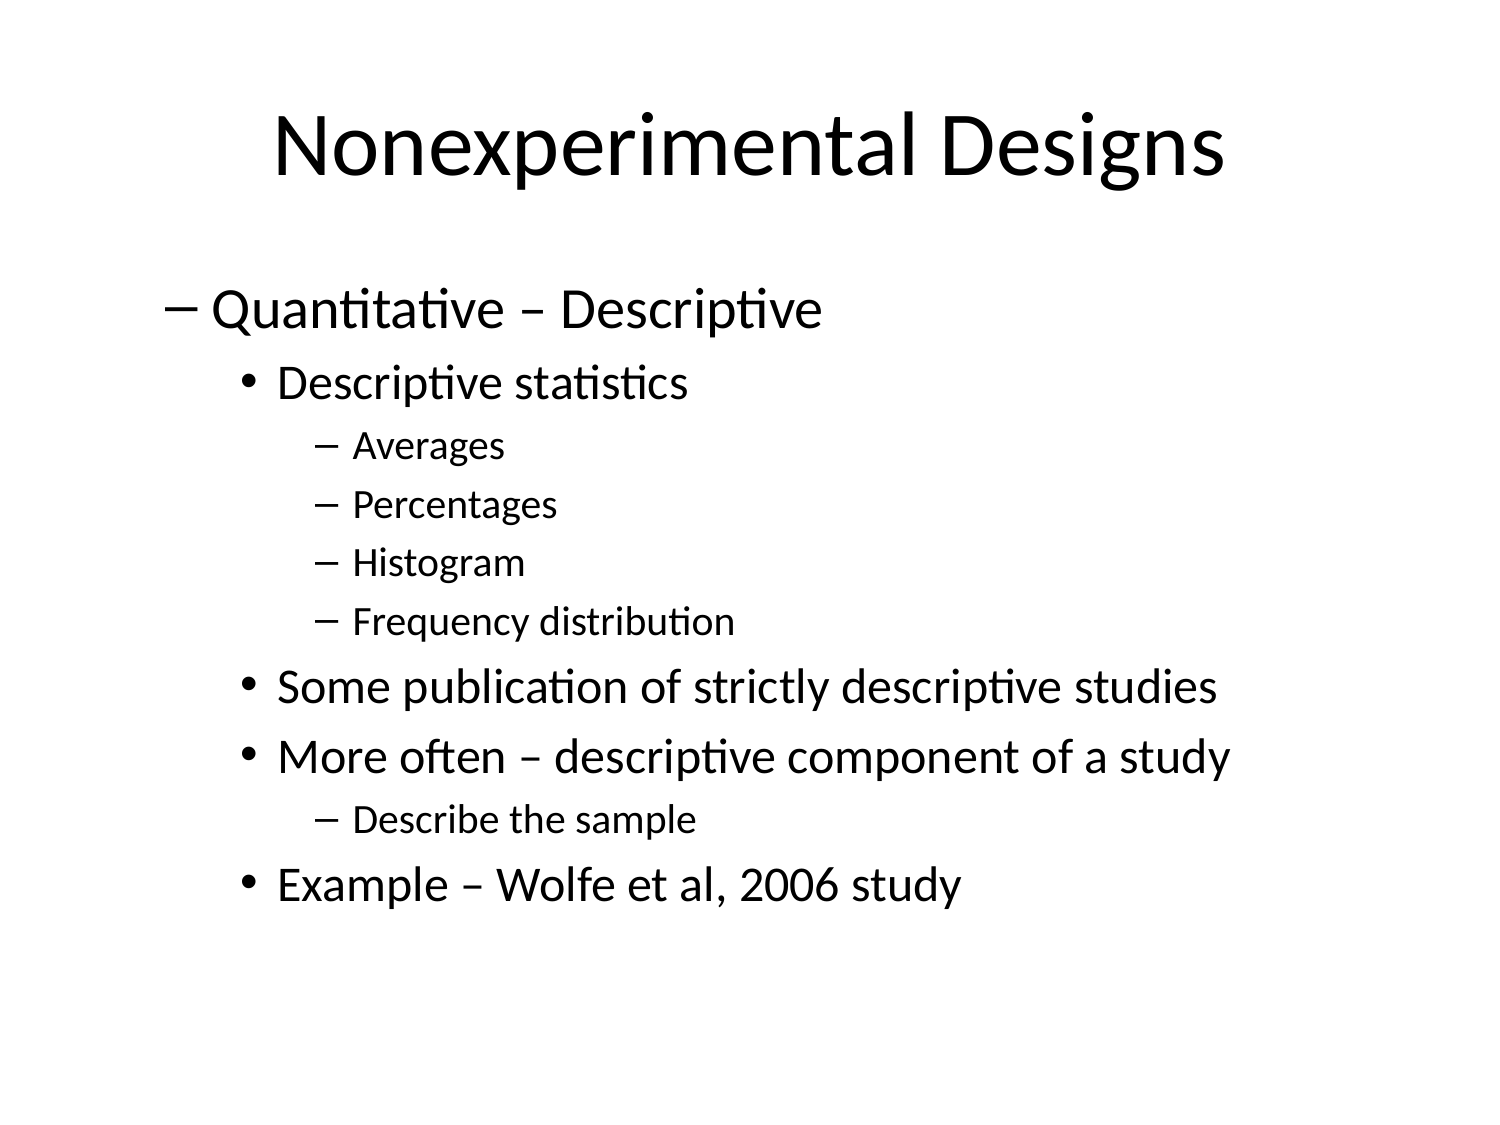

# Nonexperimental Designs
Quantitative – Descriptive
Descriptive statistics
Averages
Percentages
Histogram
Frequency distribution
Some publication of strictly descriptive studies
More often – descriptive component of a study
Describe the sample
Example – Wolfe et al, 2006 study